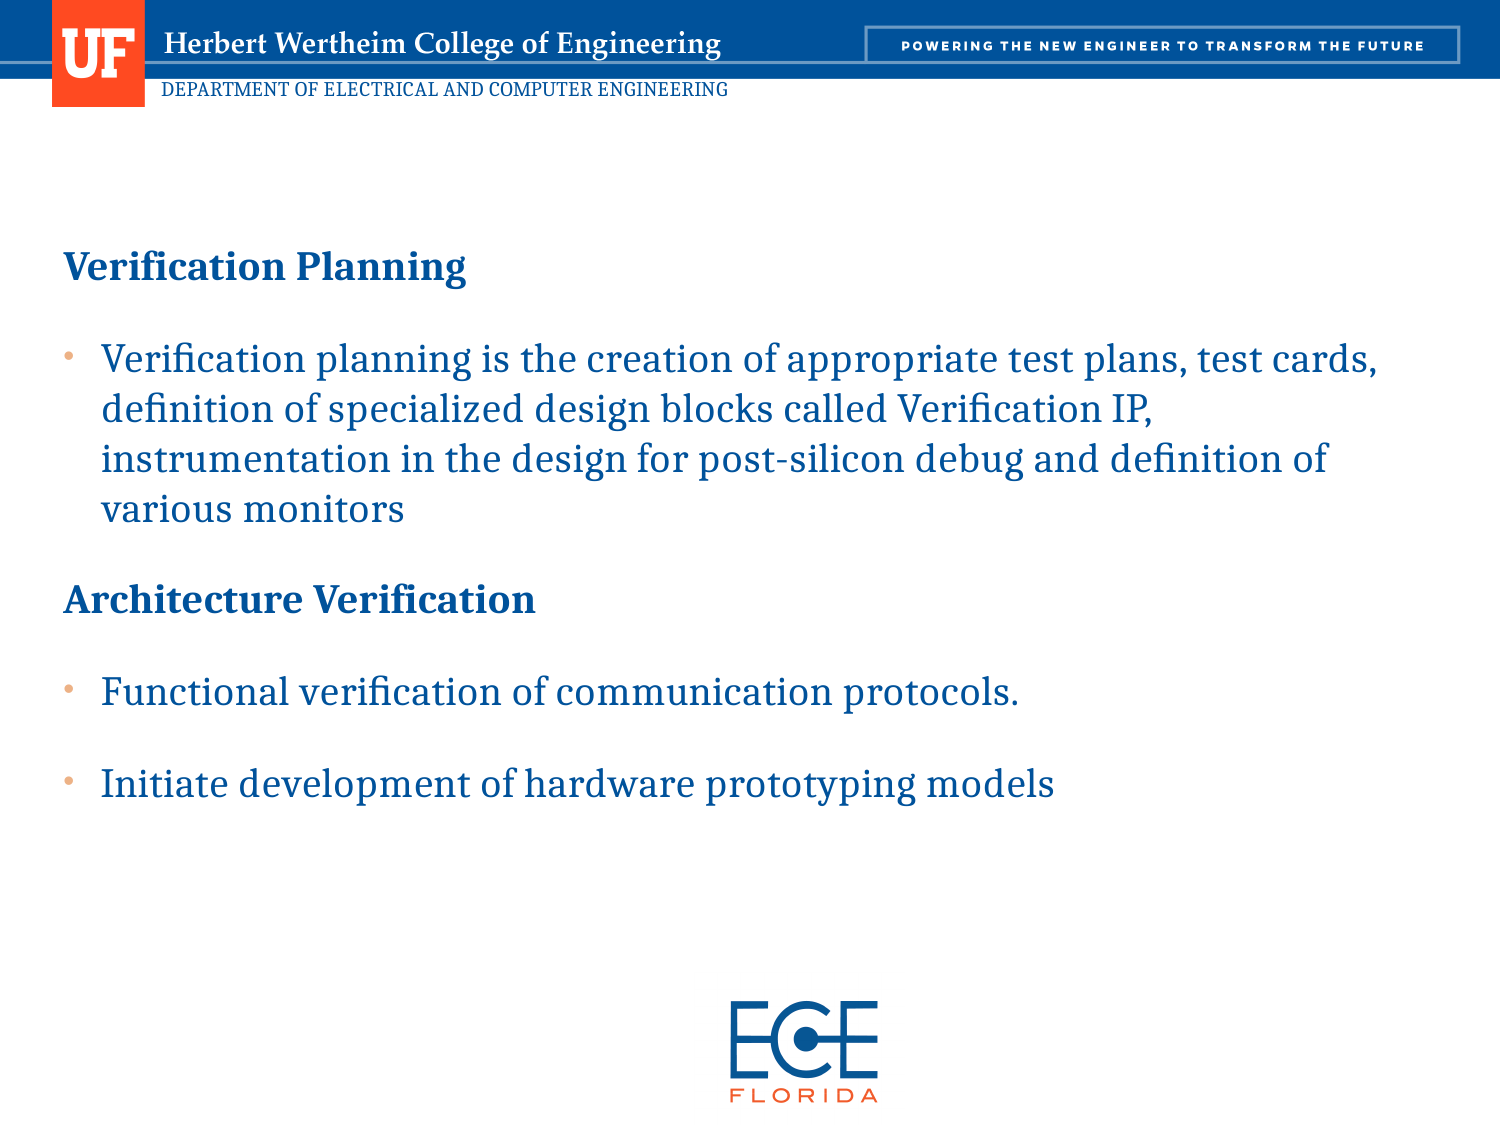

Verification Planning
Veriﬁcation planning is the creation of appropriate test plans, test cards, deﬁnition of specialized design blocks called Veriﬁcation IP, instrumentation in the design for post-silicon debug and deﬁnition of various monitors
Architecture Verification
Functional veriﬁcation of communication protocols.
Initiate development of hardware prototyping models